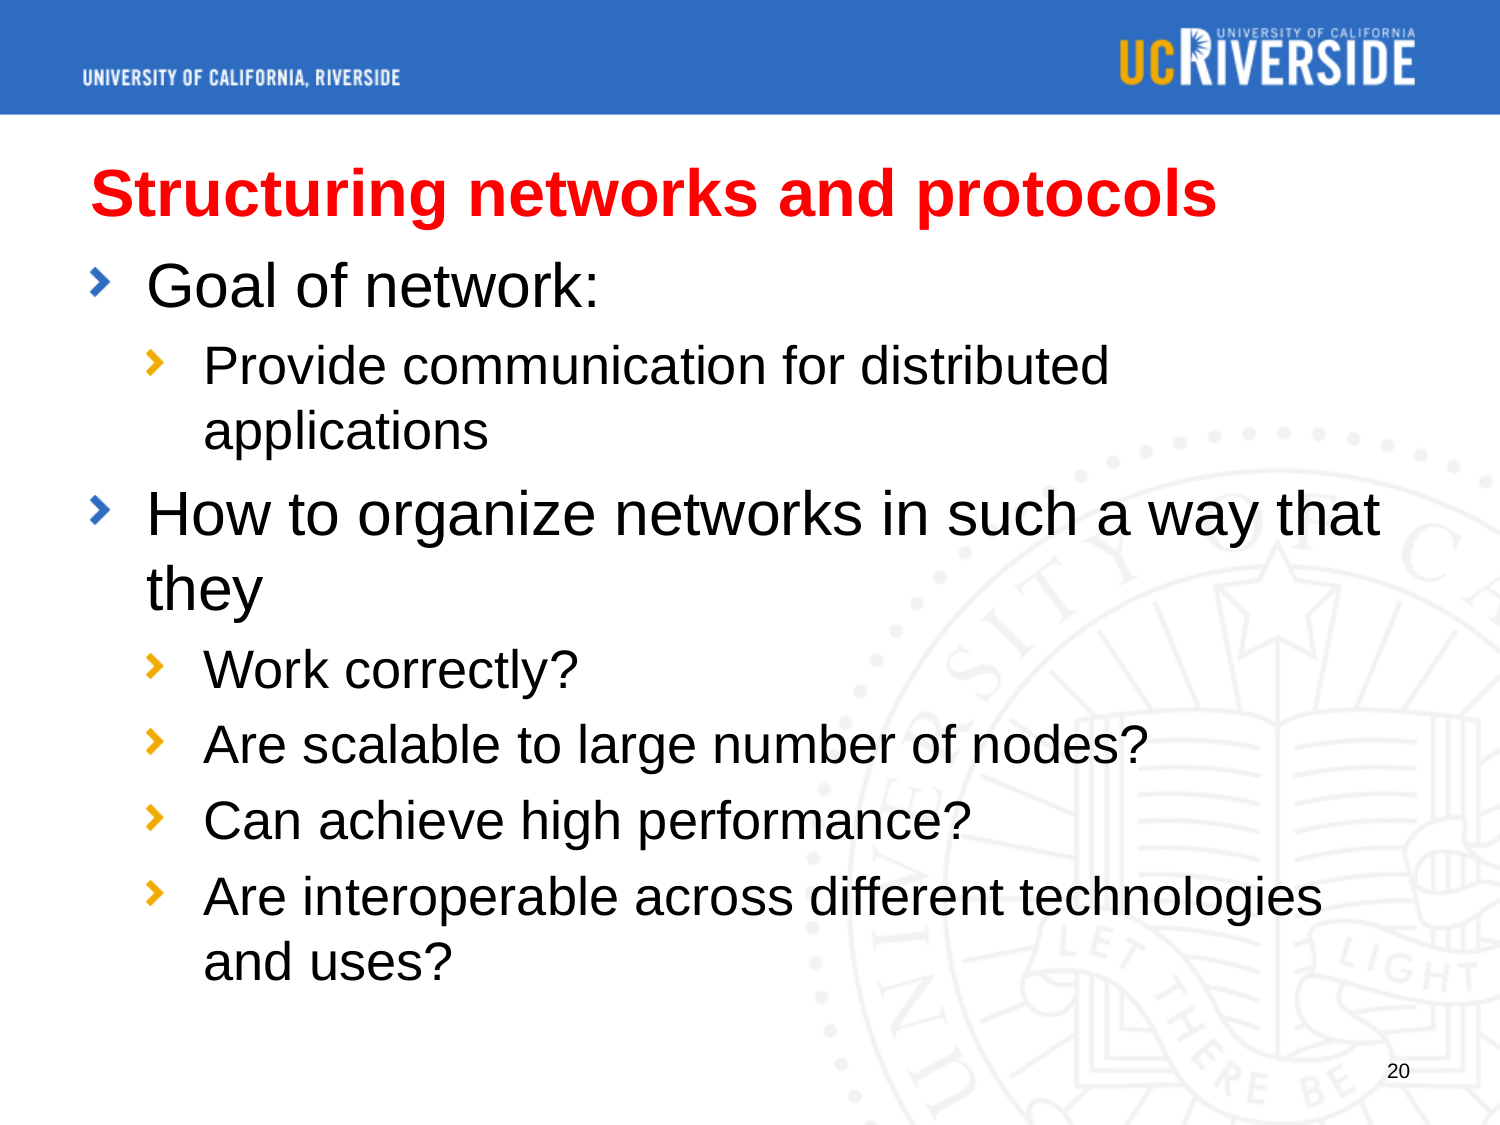

# Structuring networks and protocols
Goal of network:
Provide communication for distributed applications
How to organize networks in such a way that they
Work correctly?
Are scalable to large number of nodes?
Can achieve high performance?
Are interoperable across different technologies and uses?

20